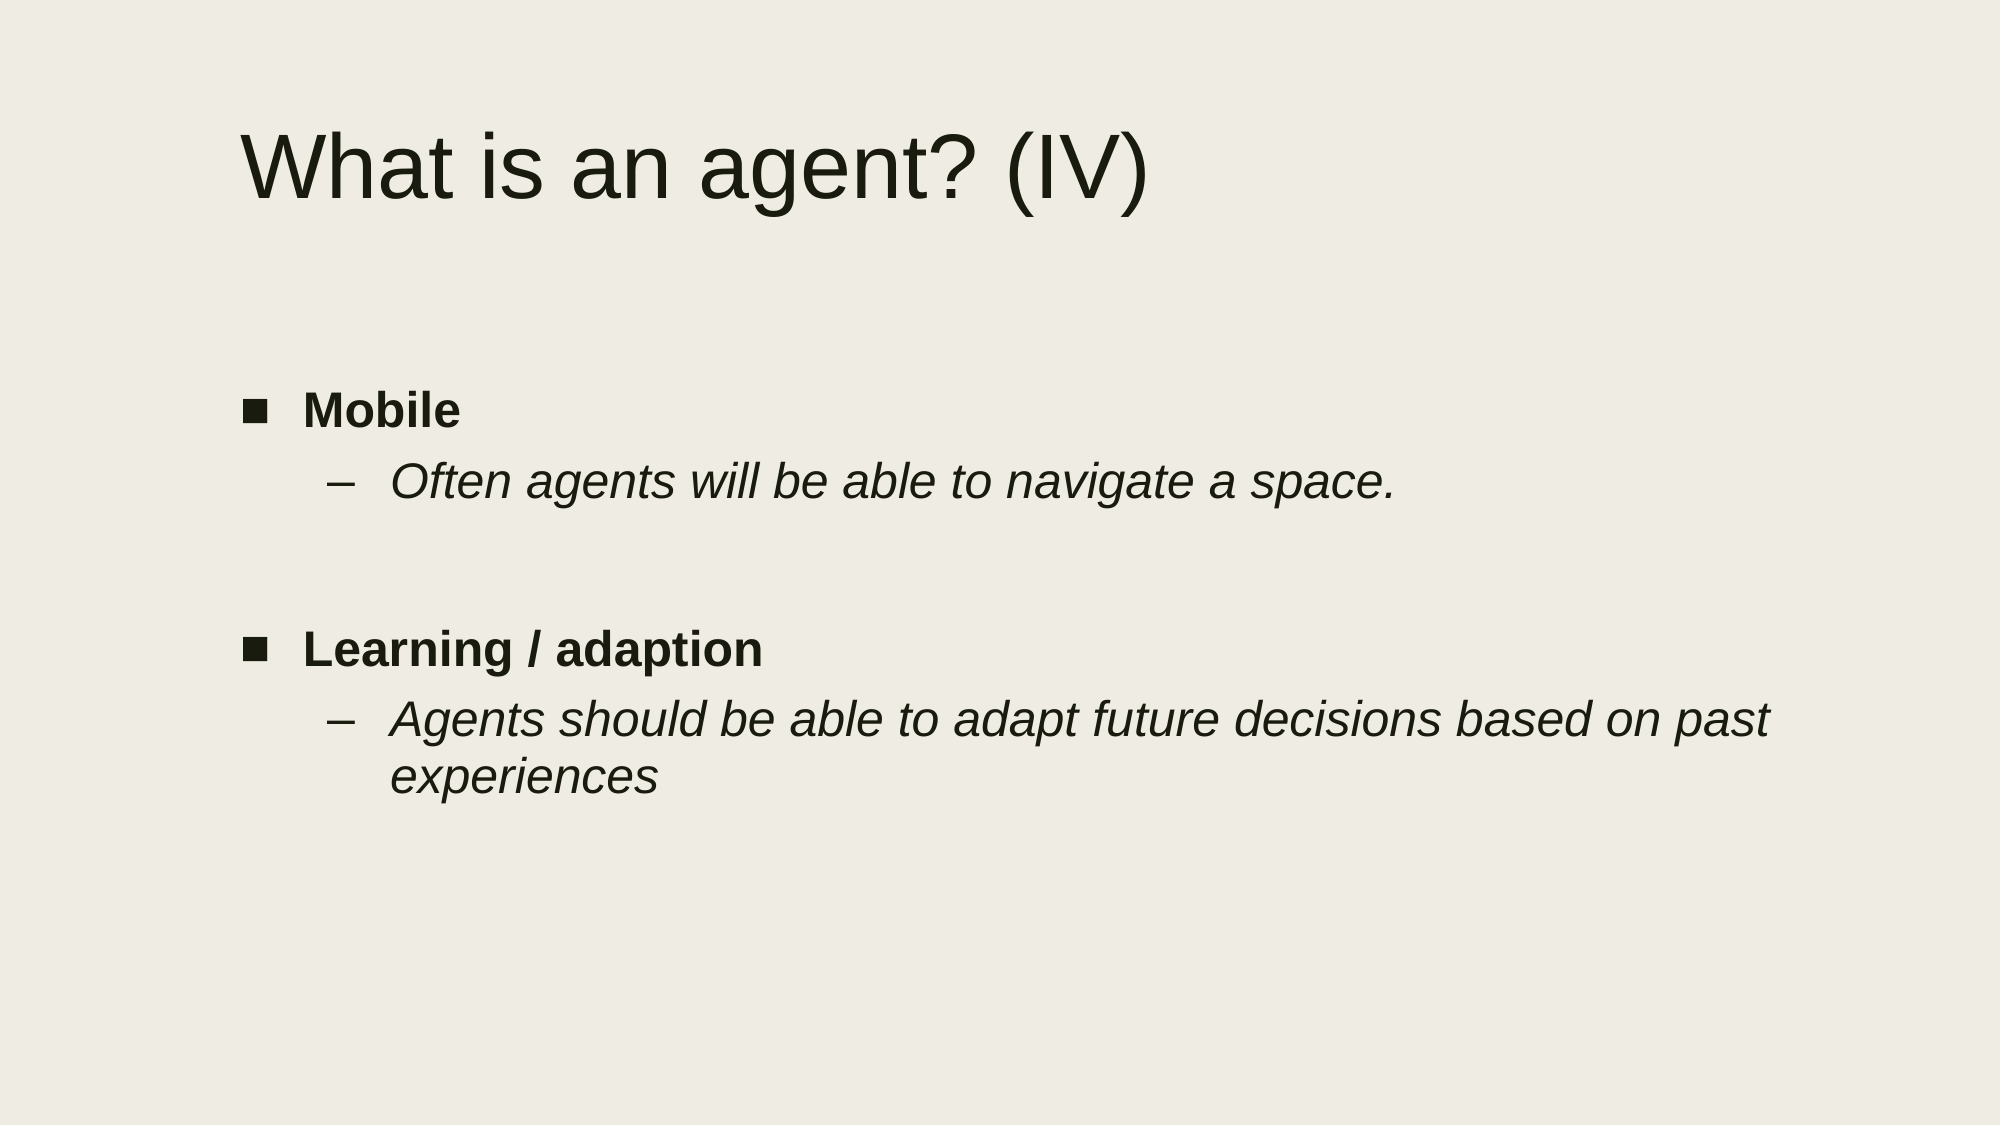

# What is an agent? (IV)
Mobile
Often agents will be able to navigate a space.

Learning / adaption
Agents should be able to adapt future decisions based on past experiences